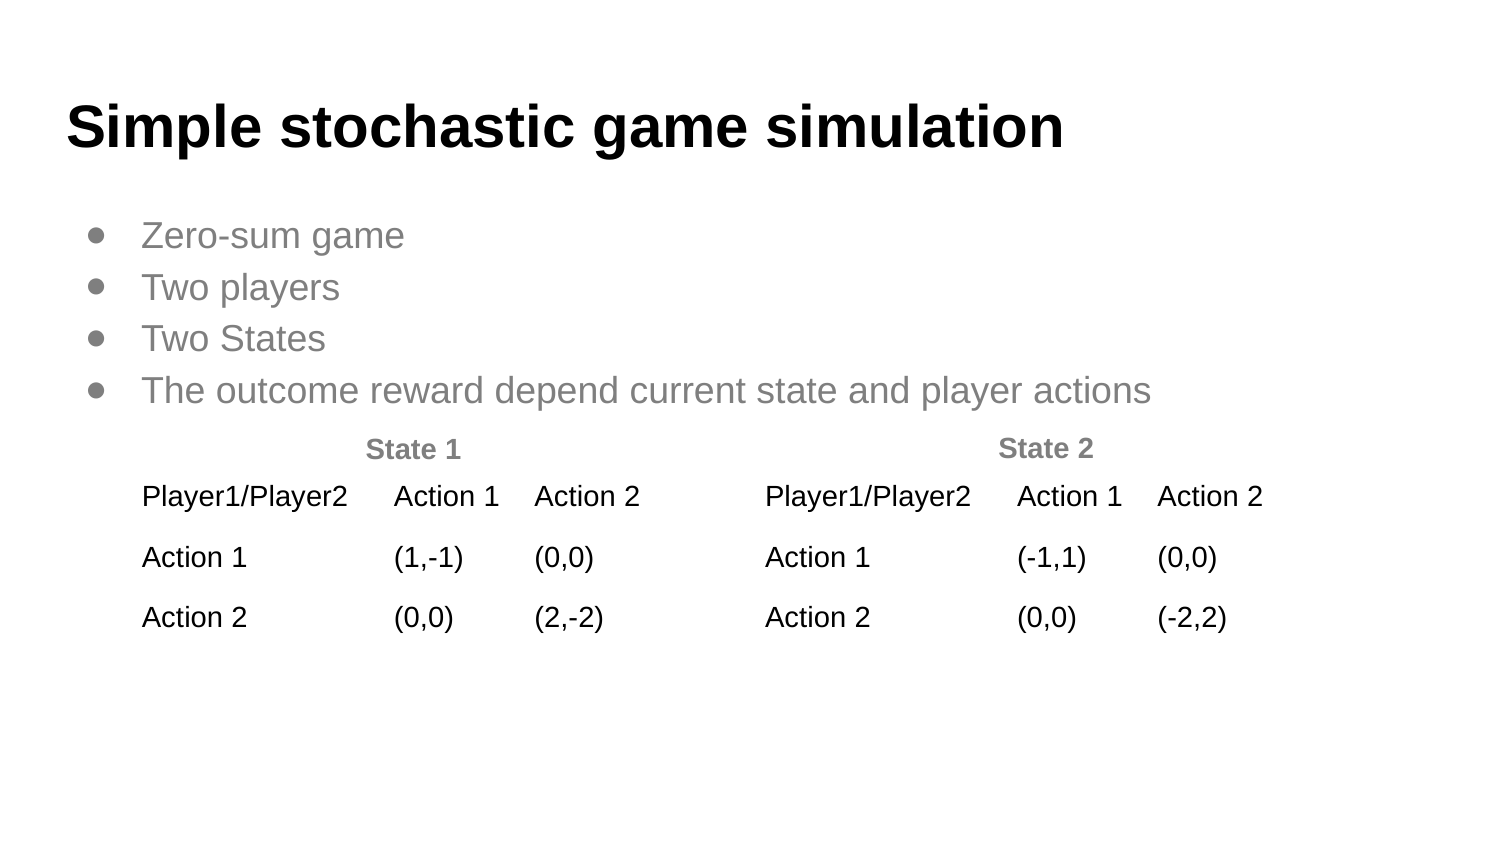

# Simple stochastic game simulation
Zero-sum game
Two players
Two States
The outcome reward depend current state and player actions

State 2
State 1
| Player1/Player2 | Action 1 | Action 2 |
| --- | --- | --- |
| Action 1 | (1,-1) | (0,0) |
| Action 2 | (0,0) | (2,-2) |
| Player1/Player2 | Action 1 | Action 2 |
| --- | --- | --- |
| Action 1 | (-1,1) | (0,0) |
| Action 2 | (0,0) | (-2,2) |